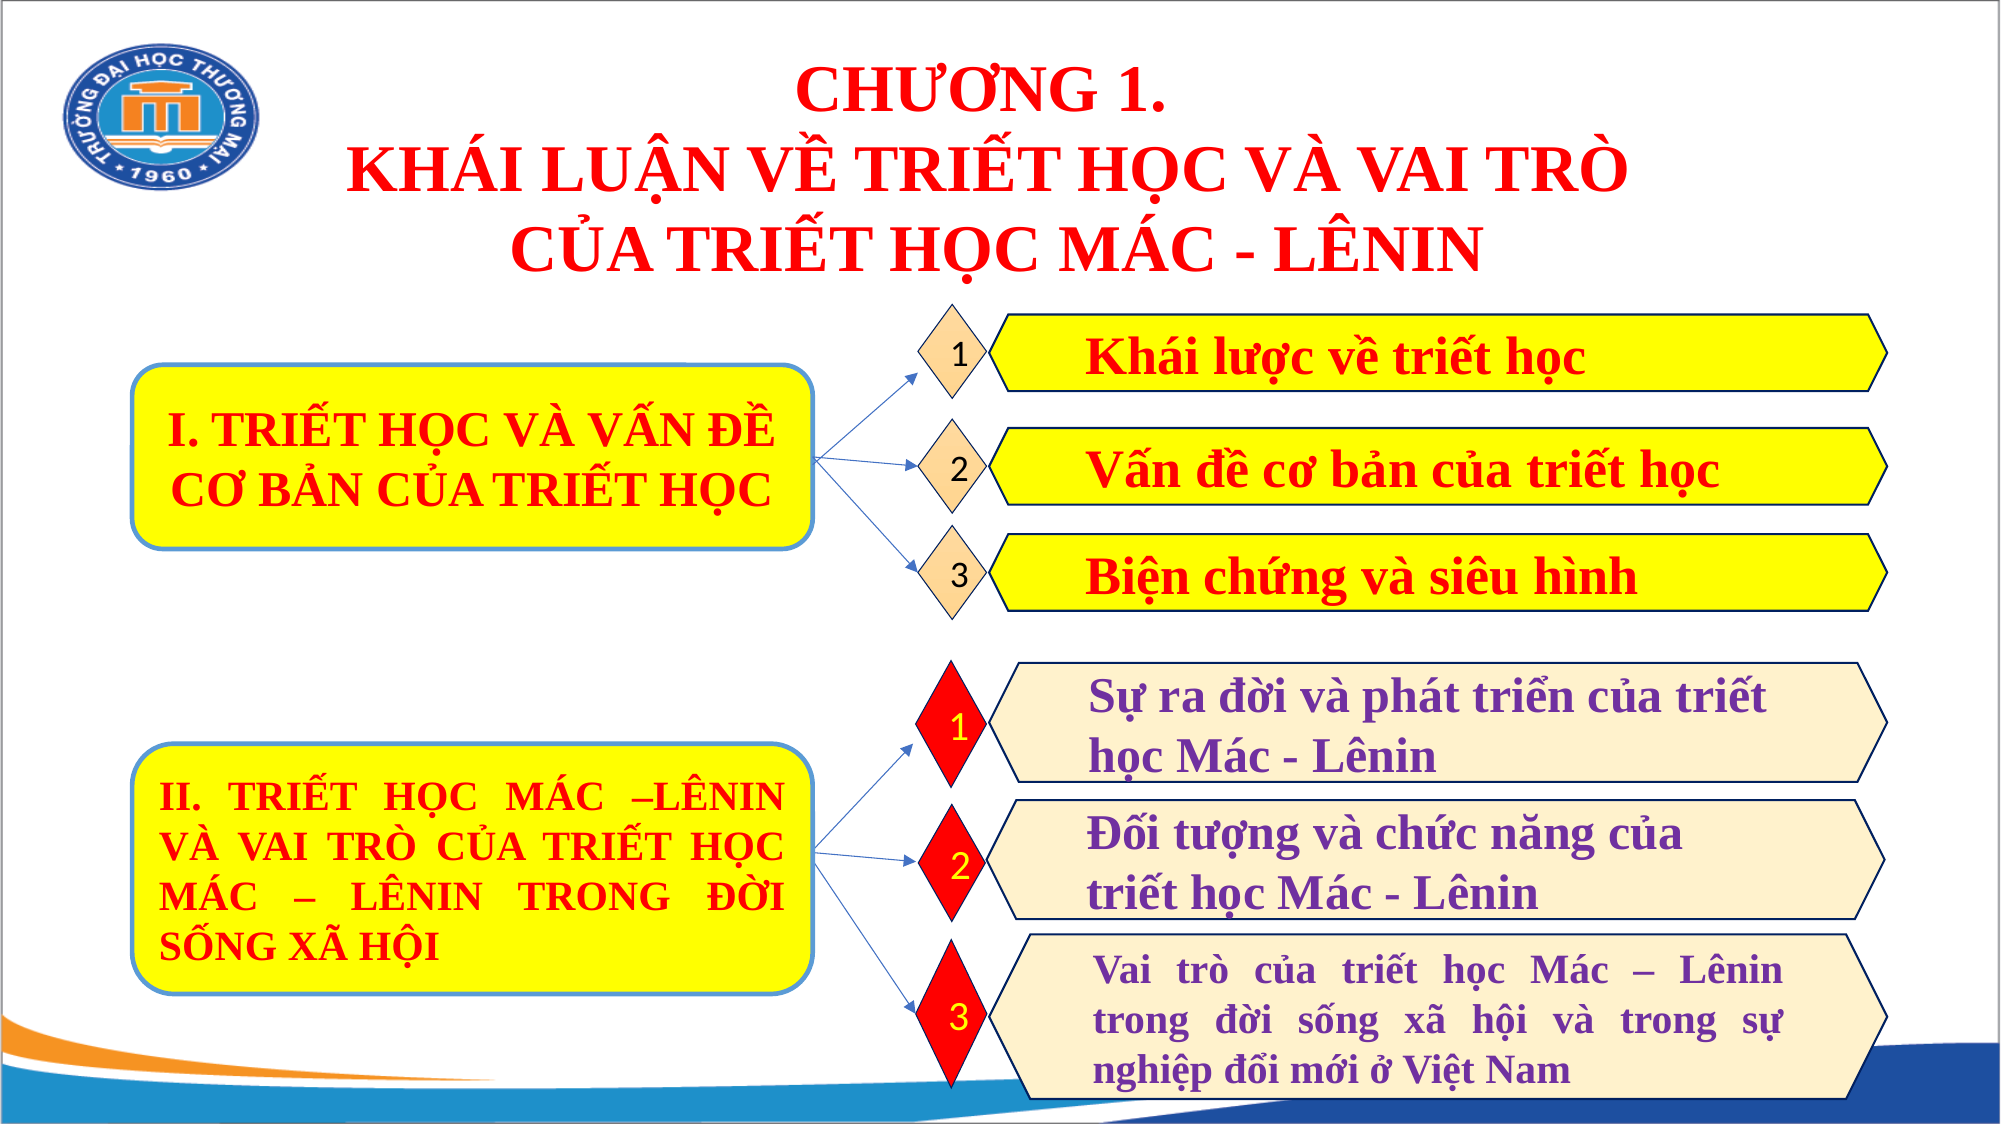

CHƯƠNG 1.
KHÁI LUẬN VỀ TRIẾT HỌC VÀ VAI TRÒ
 CỦA TRIẾT HỌC MÁC - LÊNIN
1
Khái lược về triết học
I. TRIẾT HỌC VÀ VẤN ĐỀ CƠ BẢN CỦA TRIẾT HỌC
2
Vấn đề cơ bản của triết học
3
Biện chứng và siêu hình
1
Sự ra đời và phát triển của triết học Mác - Lênin
II. TRIẾT HỌC MÁC –LÊNIN VÀ VAI TRÒ CỦA TRIẾT HỌC MÁC – LÊNIN TRONG ĐỜI SỐNG XÃ HỘI
Đối tượng và chức năng của triết học Mác - Lênin
2
Vai trò của triết học Mác – Lênin trong đời sống xã hội và trong sự nghiệp đổi mới ở Việt Nam
3
6